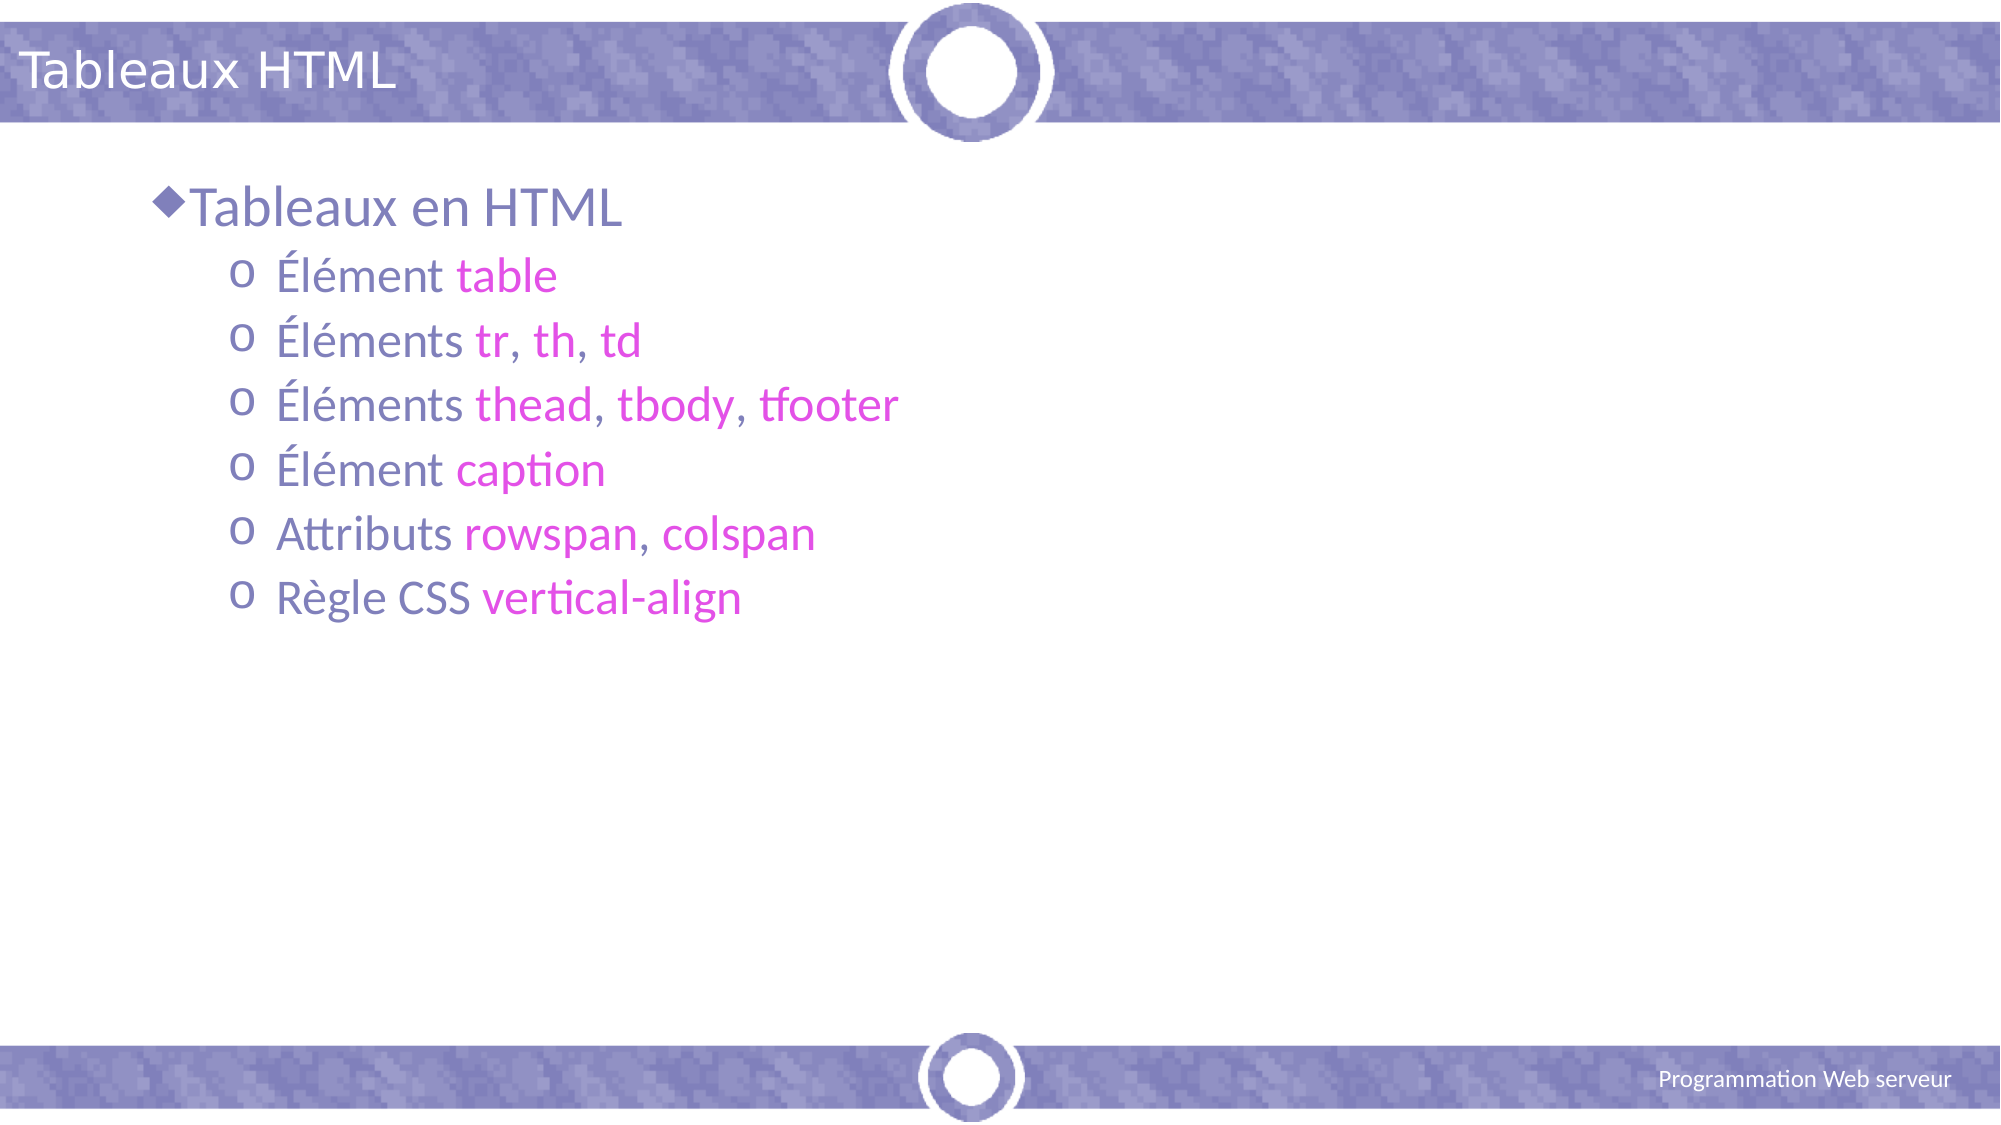

# Tableaux HTML
Tableaux en HTML
 Élément table
 Éléments tr, th, td
 Éléments thead, tbody, tfooter
 Élément caption
 Attributs rowspan, colspan
 Règle CSS vertical-align